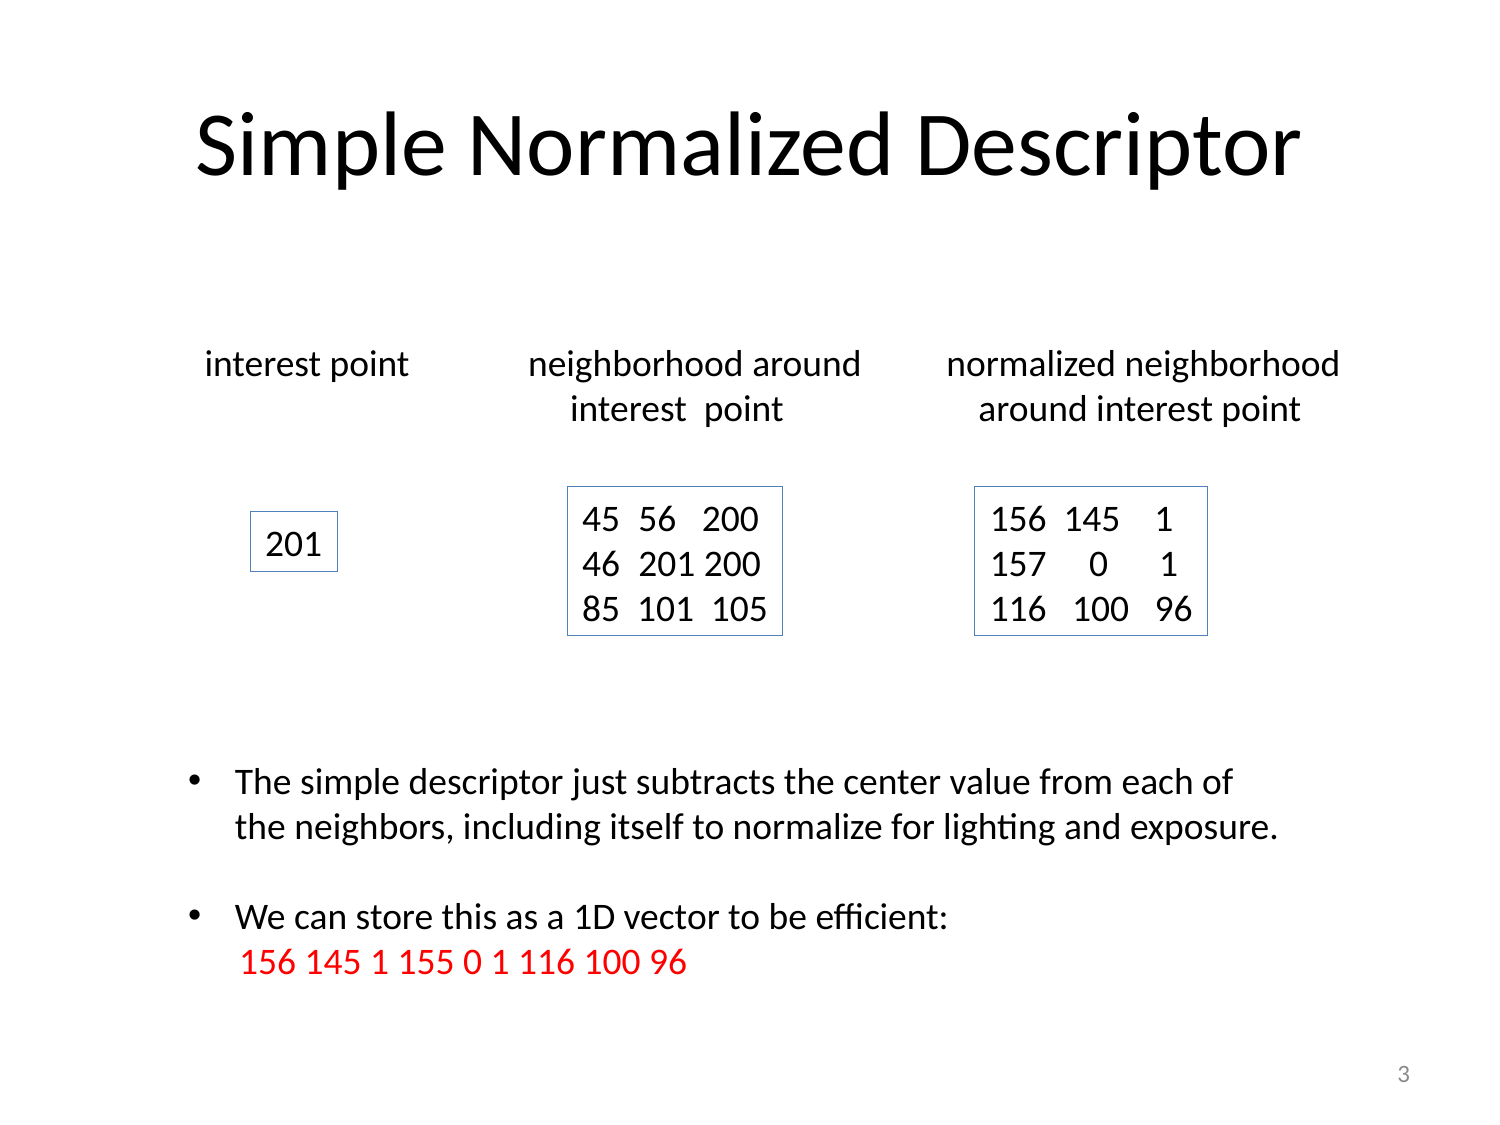

# Simple Normalized Descriptor
interest point              neighborhood around          normalized neighborhood
                                           interest  point                       around interest point
56   200
201 200
85  101  105
  145    1
     0      1
116   100   96
201
The simple descriptor just subtracts the center value from each of the neighbors, including itself to normalize for lighting and exposure.

We can store this as a 1D vector to be efficient:
      156 145 1 155 0 1 116 100 96
3